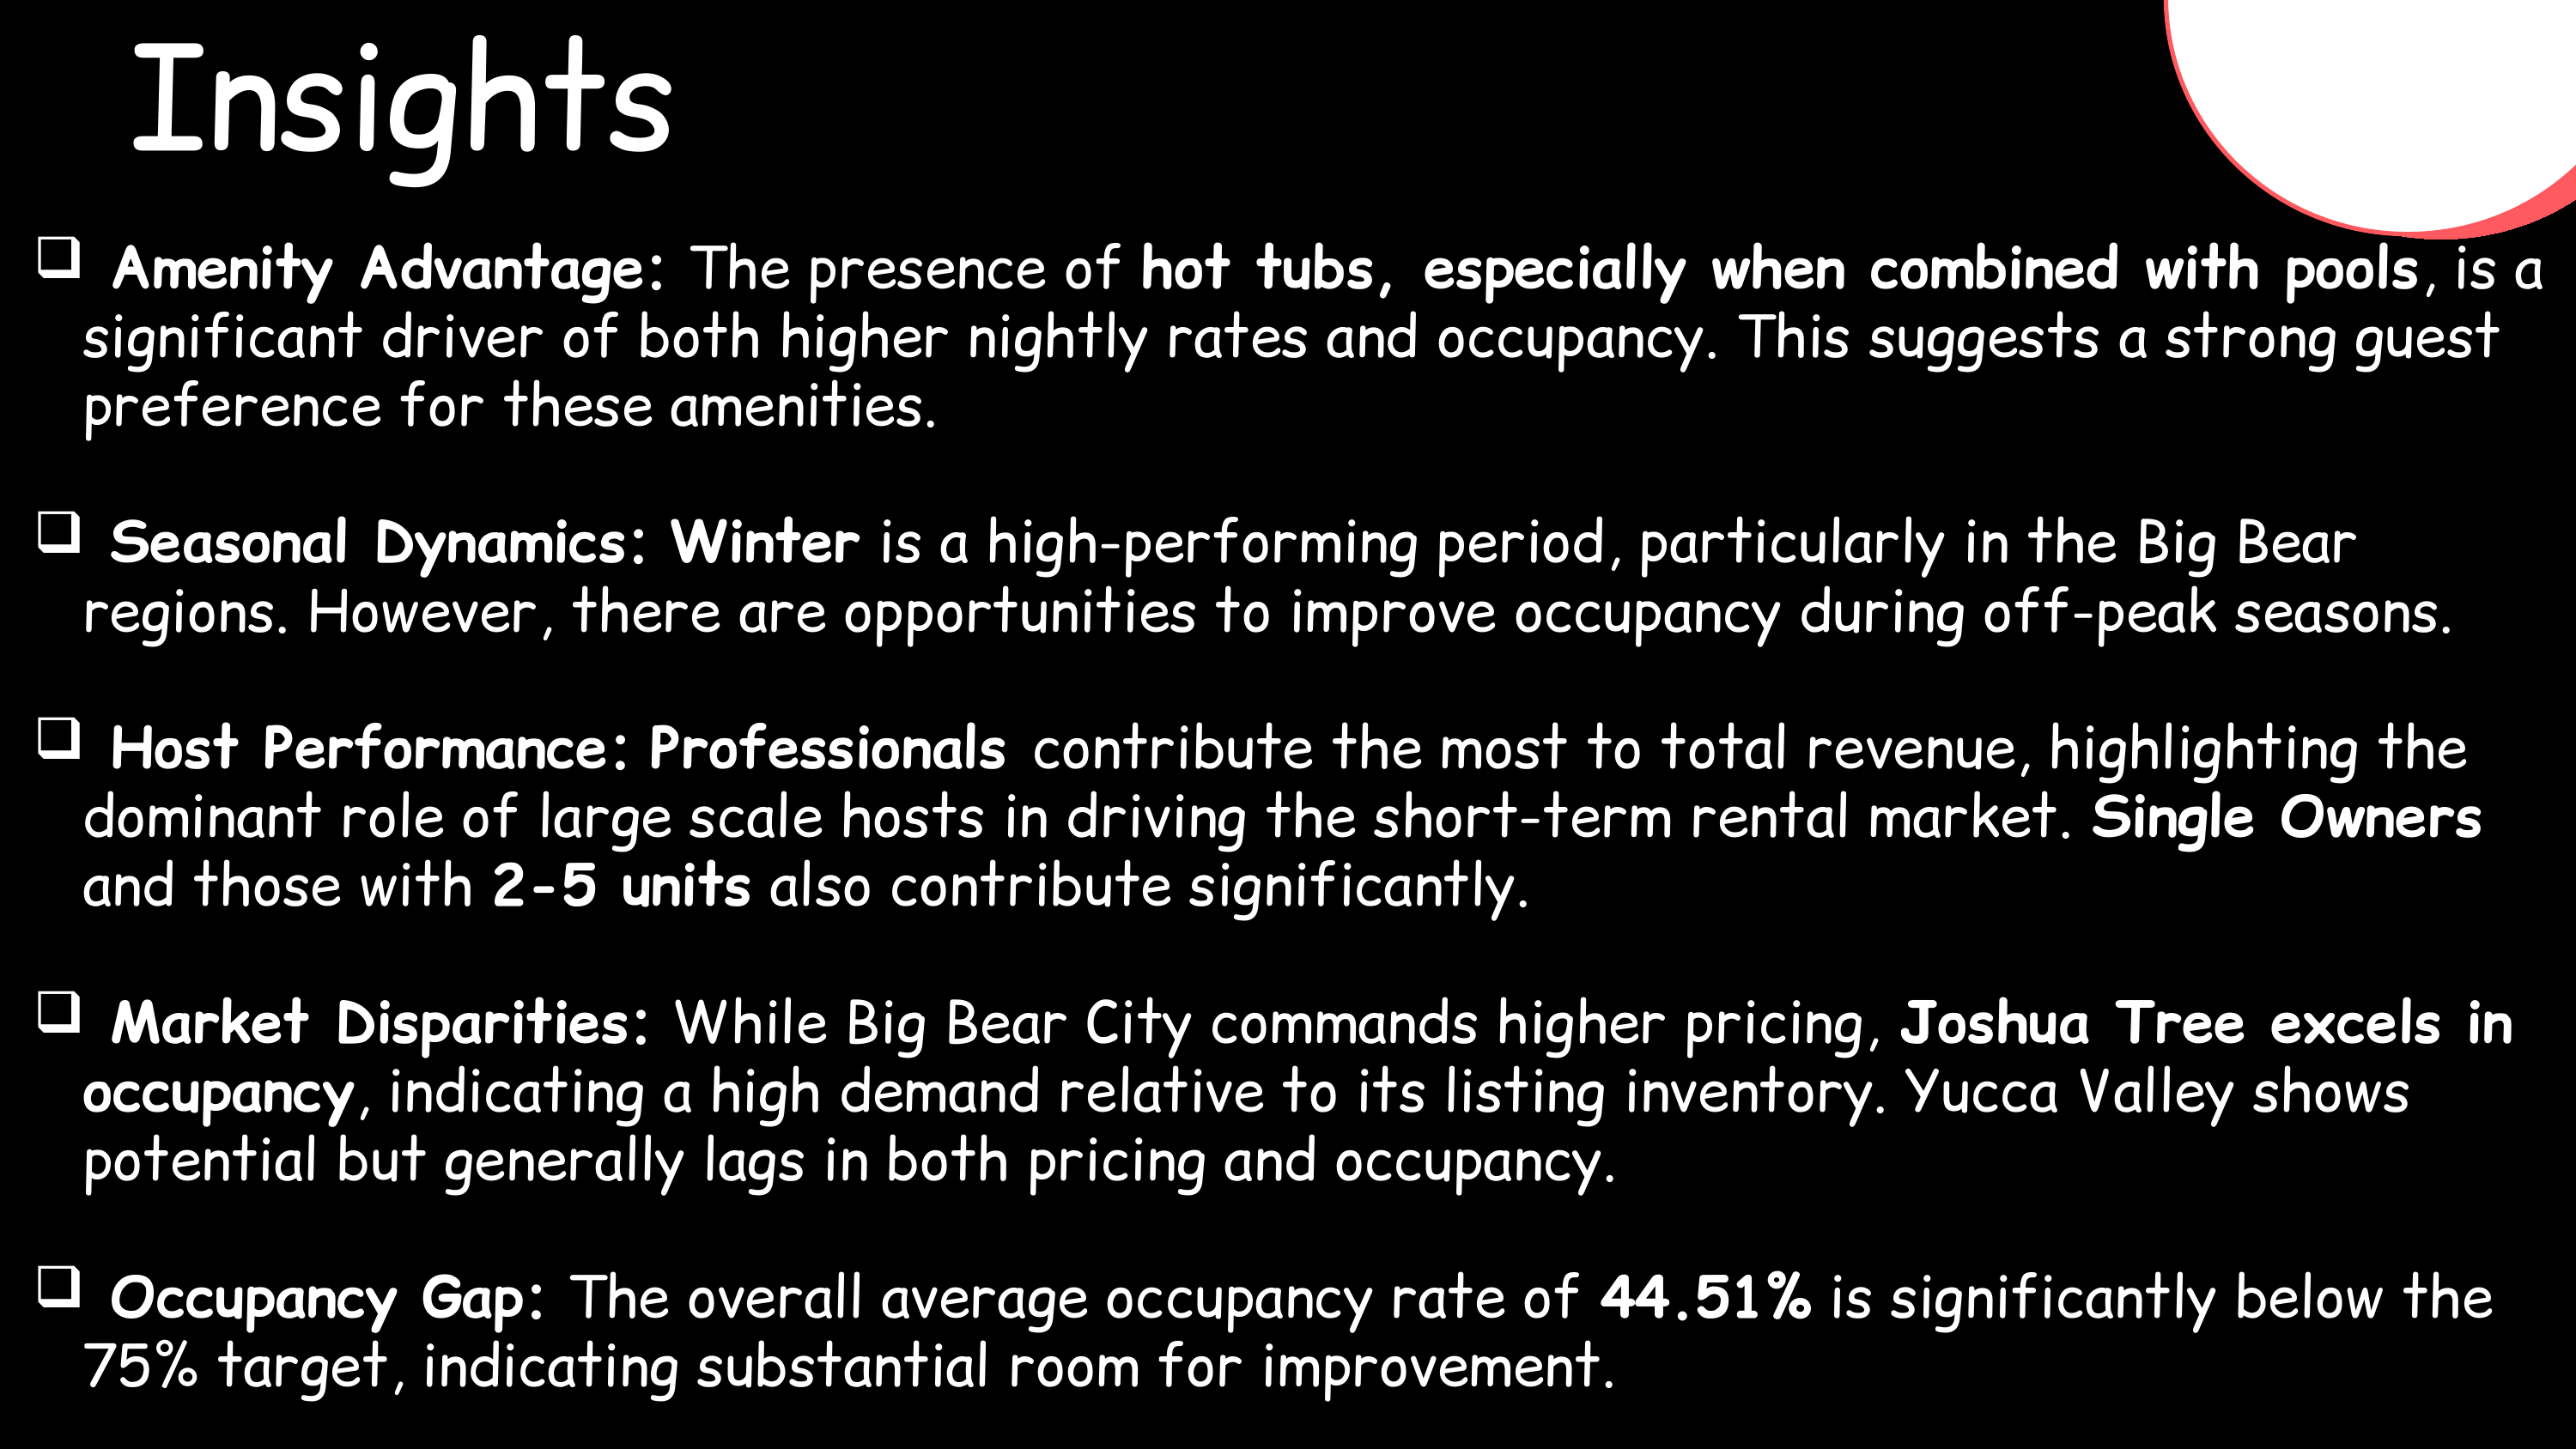

Insights

 Amenity Advantage: The presence of hot tubs, especially when combined with pools, is a significant driver of both higher nightly rates and occupancy. This suggests a strong guest preference for these amenities.

 Seasonal Dynamics: Winter is a high-performing period, particularly in the Big Bear regions. However, there are opportunities to improve occupancy during off-peak seasons.

 Host Performance: Professionals contribute the most to total revenue, highlighting the dominant role of large scale hosts in driving the short-term rental market. Single Owners and those with 2-5 units also contribute significantly.

 Market Disparities: While Big Bear City commands higher pricing, Joshua Tree excels in occupancy, indicating a high demand relative to its listing inventory. Yucca Valley shows potential but generally lags in both pricing and occupancy.

 Occupancy Gap: The overall average occupancy rate of 44.51% is significantly below the 75% target, indicating substantial room for improvement.